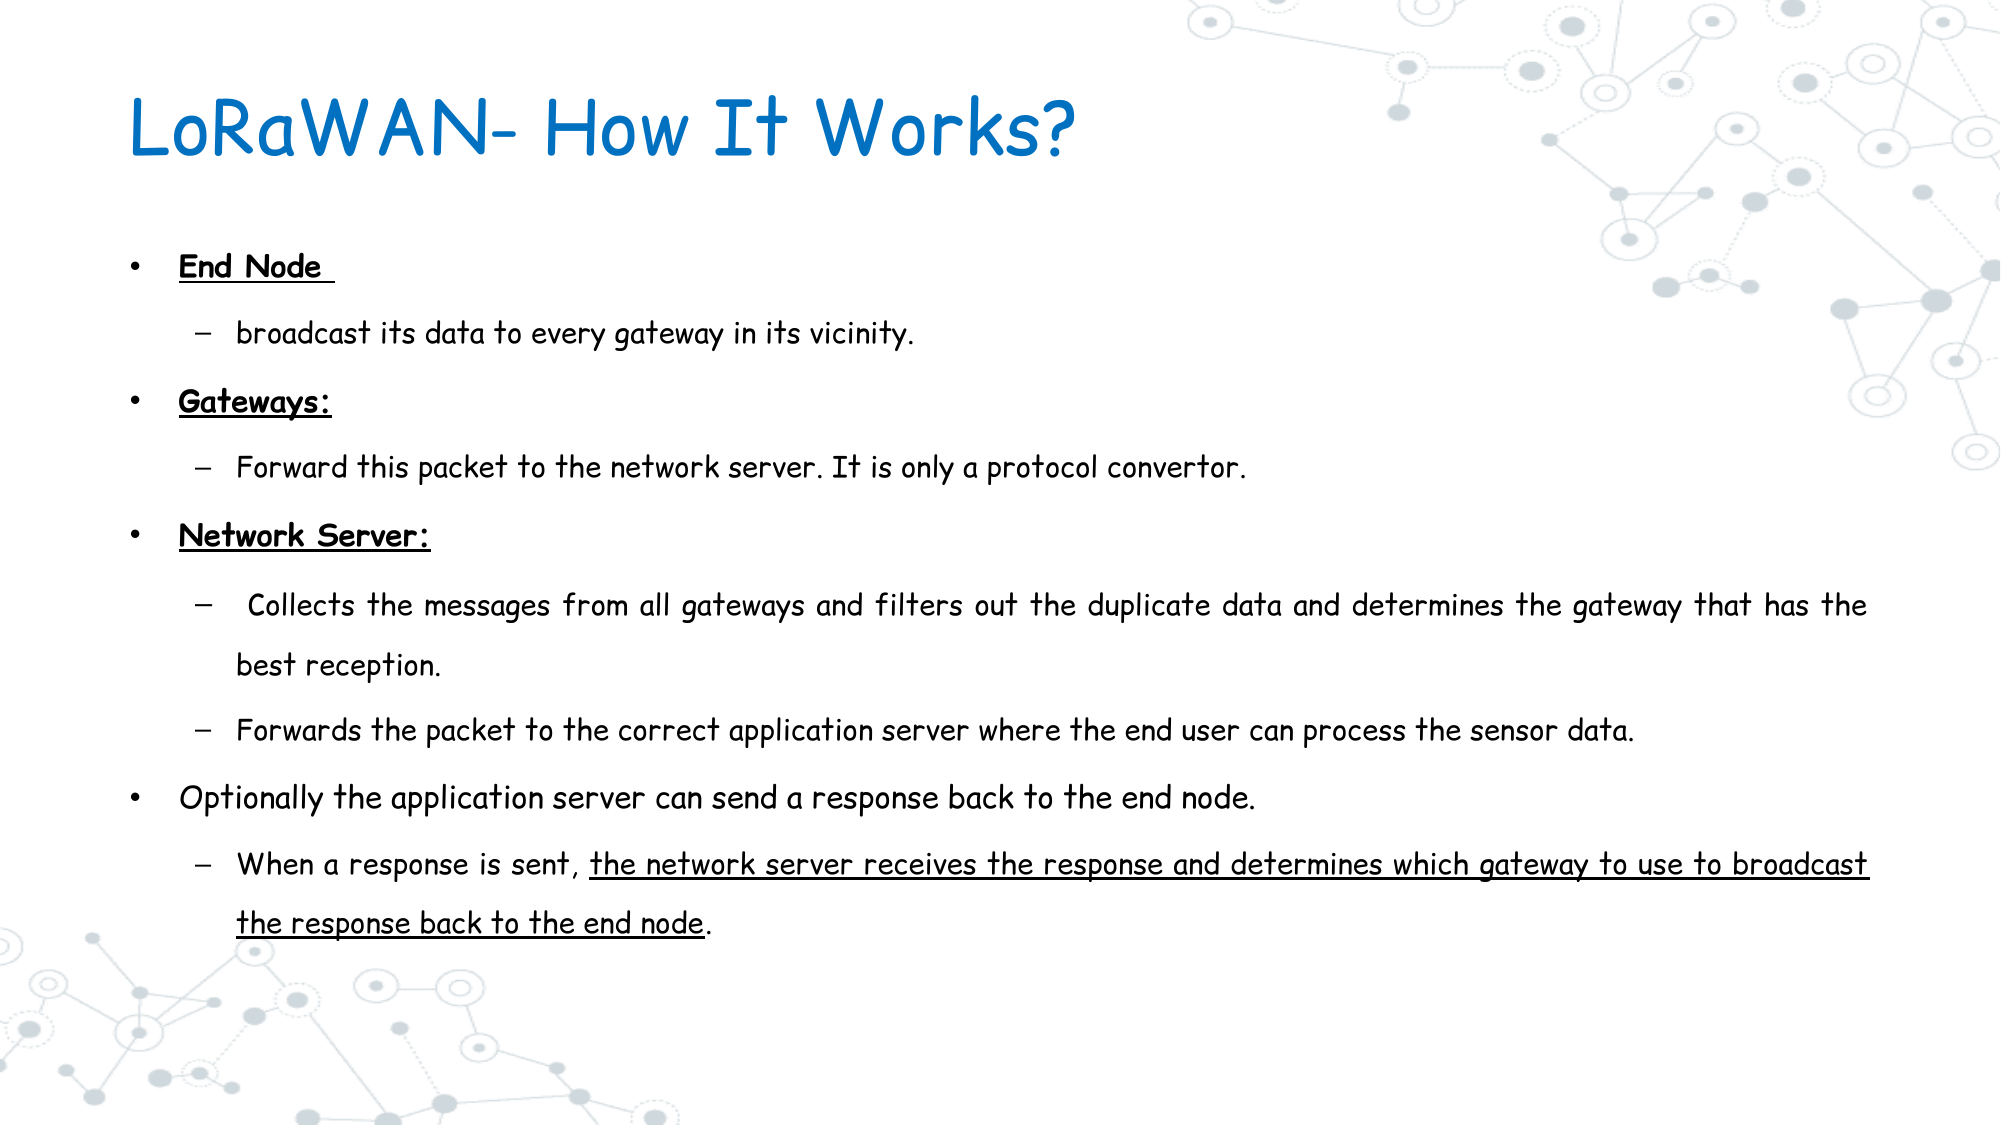

# LoRaWAN- How It Works?
End Node
broadcast its data to every gateway in its vicinity.
Gateways:
Forward this packet to the network server. It is only a protocol convertor.
Network Server:
 Collects the messages from all gateways and filters out the duplicate data and determines the gateway that has the best reception.
Forwards the packet to the correct application server where the end user can process the sensor data.
Optionally the application server can send a response back to the end node.
When a response is sent, the network server receives the response and determines which gateway to use to broadcast the response back to the end node.